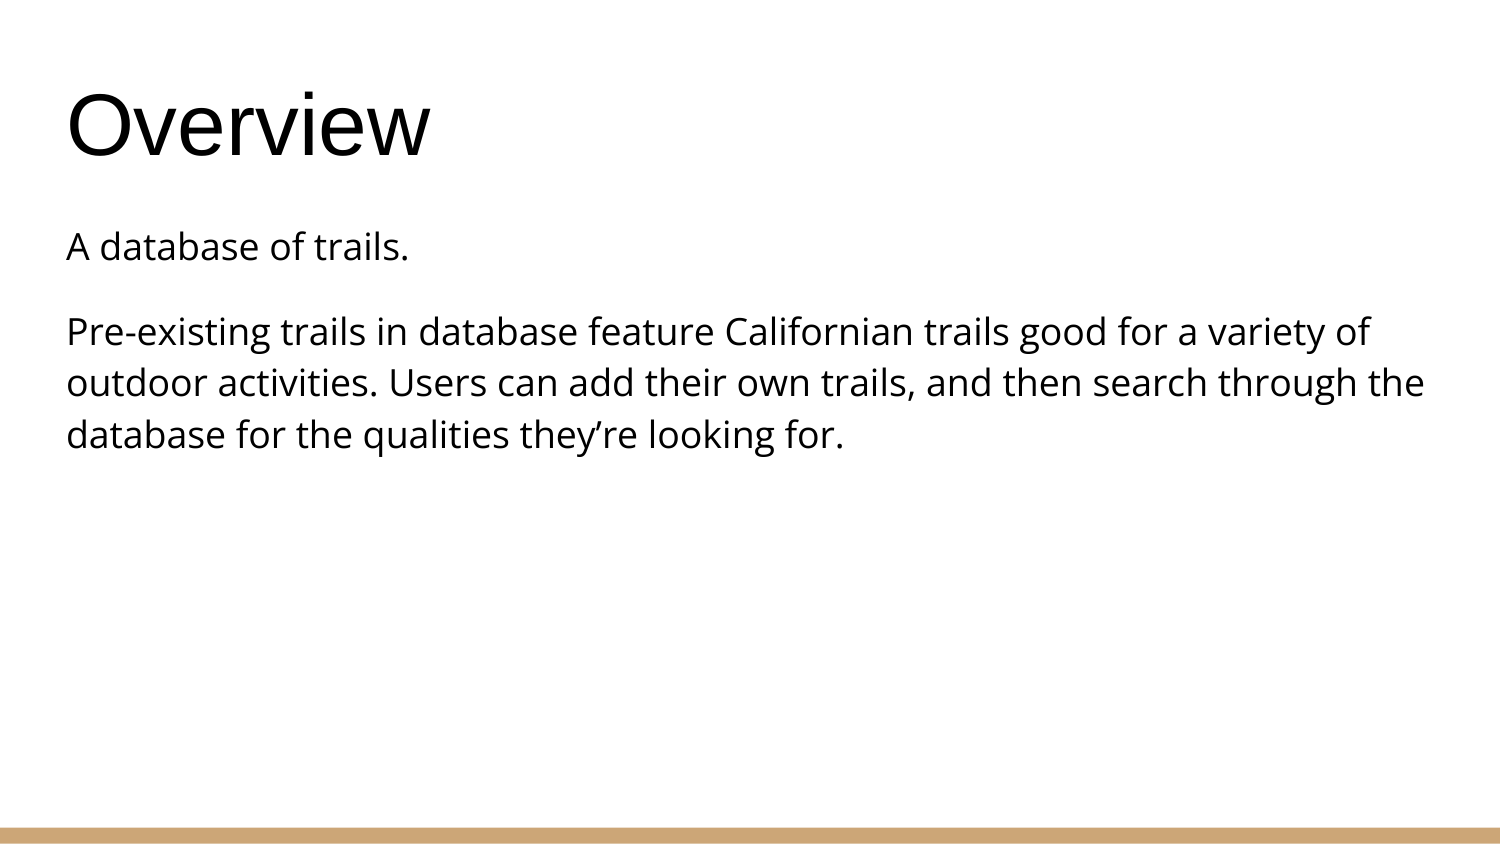

# Overview
A database of trails.
Pre-existing trails in database feature Californian trails good for a variety of outdoor activities. Users can add their own trails, and then search through the database for the qualities they’re looking for.